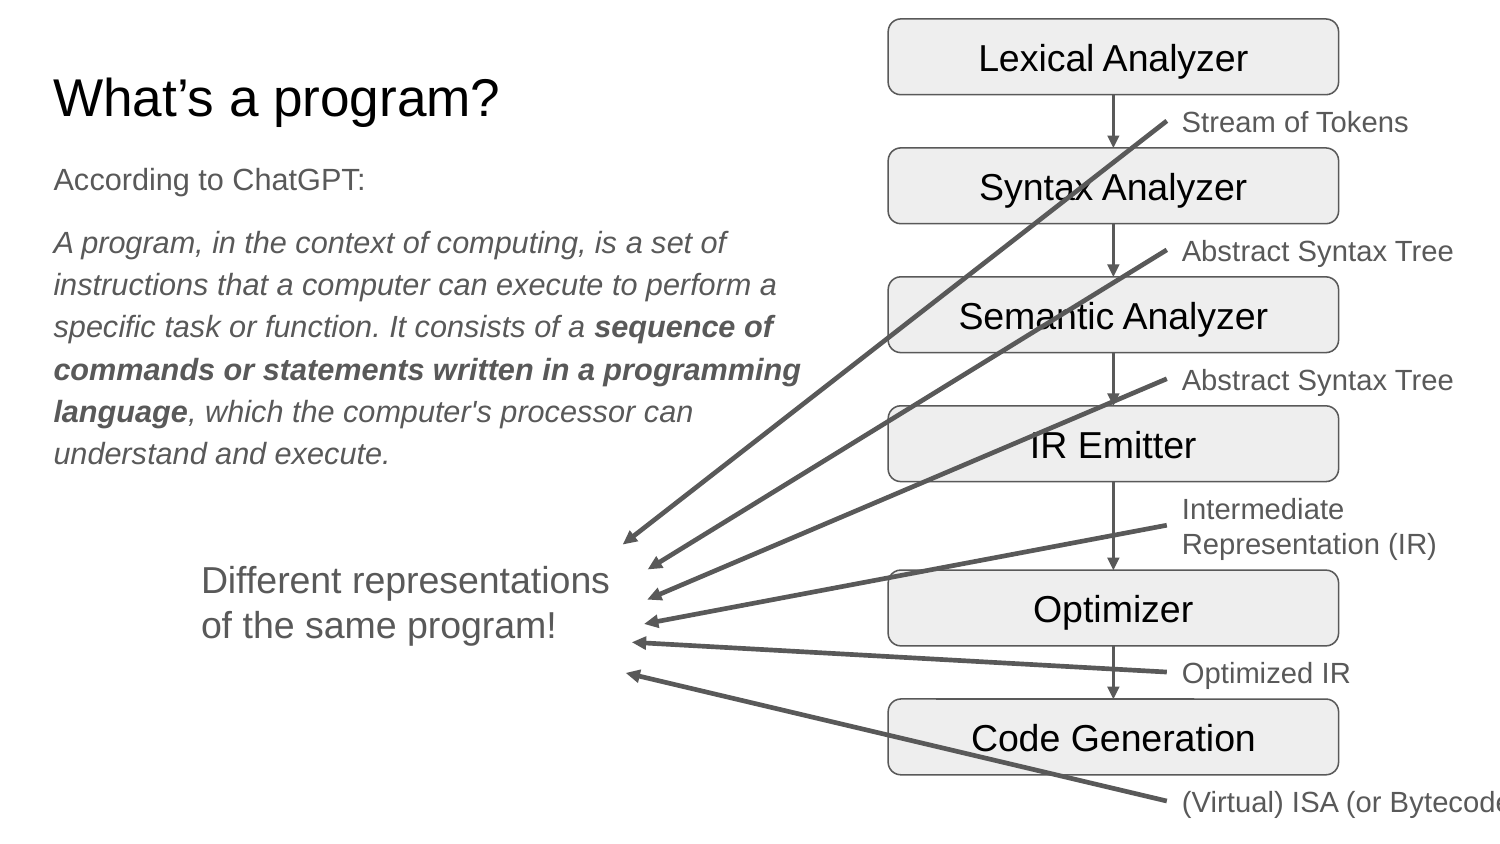

Lexical Analyzer
# What’s a program?
Stream of Tokens
According to ChatGPT:
A program, in the context of computing, is a set of instructions that a computer can execute to perform a specific task or function. It consists of a sequence of commands or statements written in a programming language, which the computer's processor can understand and execute.
Syntax Analyzer
Abstract Syntax Tree
Semantic Analyzer
Abstract Syntax Tree
IR Emitter
Intermediate
Representation (IR)
Different representations of the same program!
Optimizer
Optimized IR
Code Generation
(Virtual) ISA (or Bytecode)